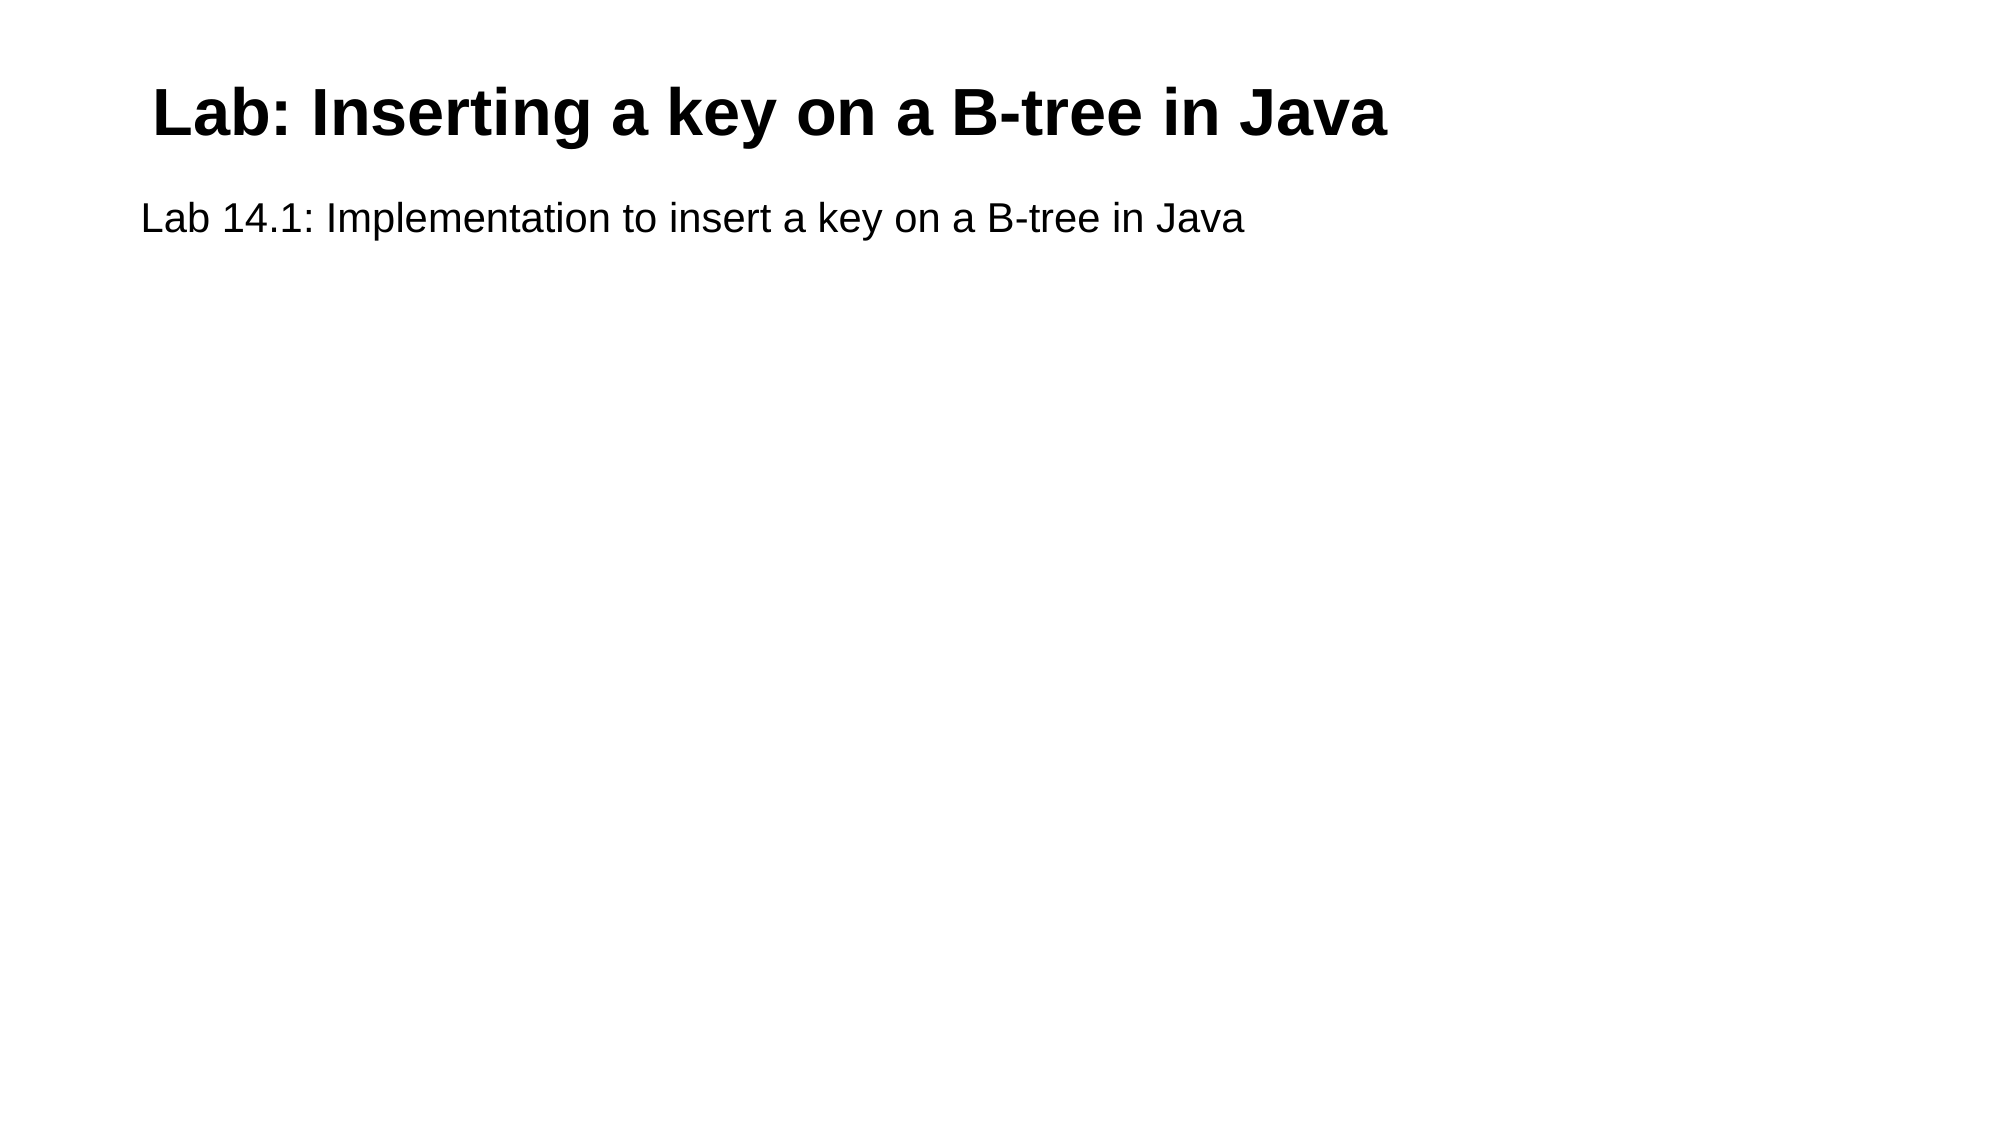

# Lab: Inserting a key on a B-tree in Java
Lab 14.1: Implementation to insert a key on a B-tree in Java